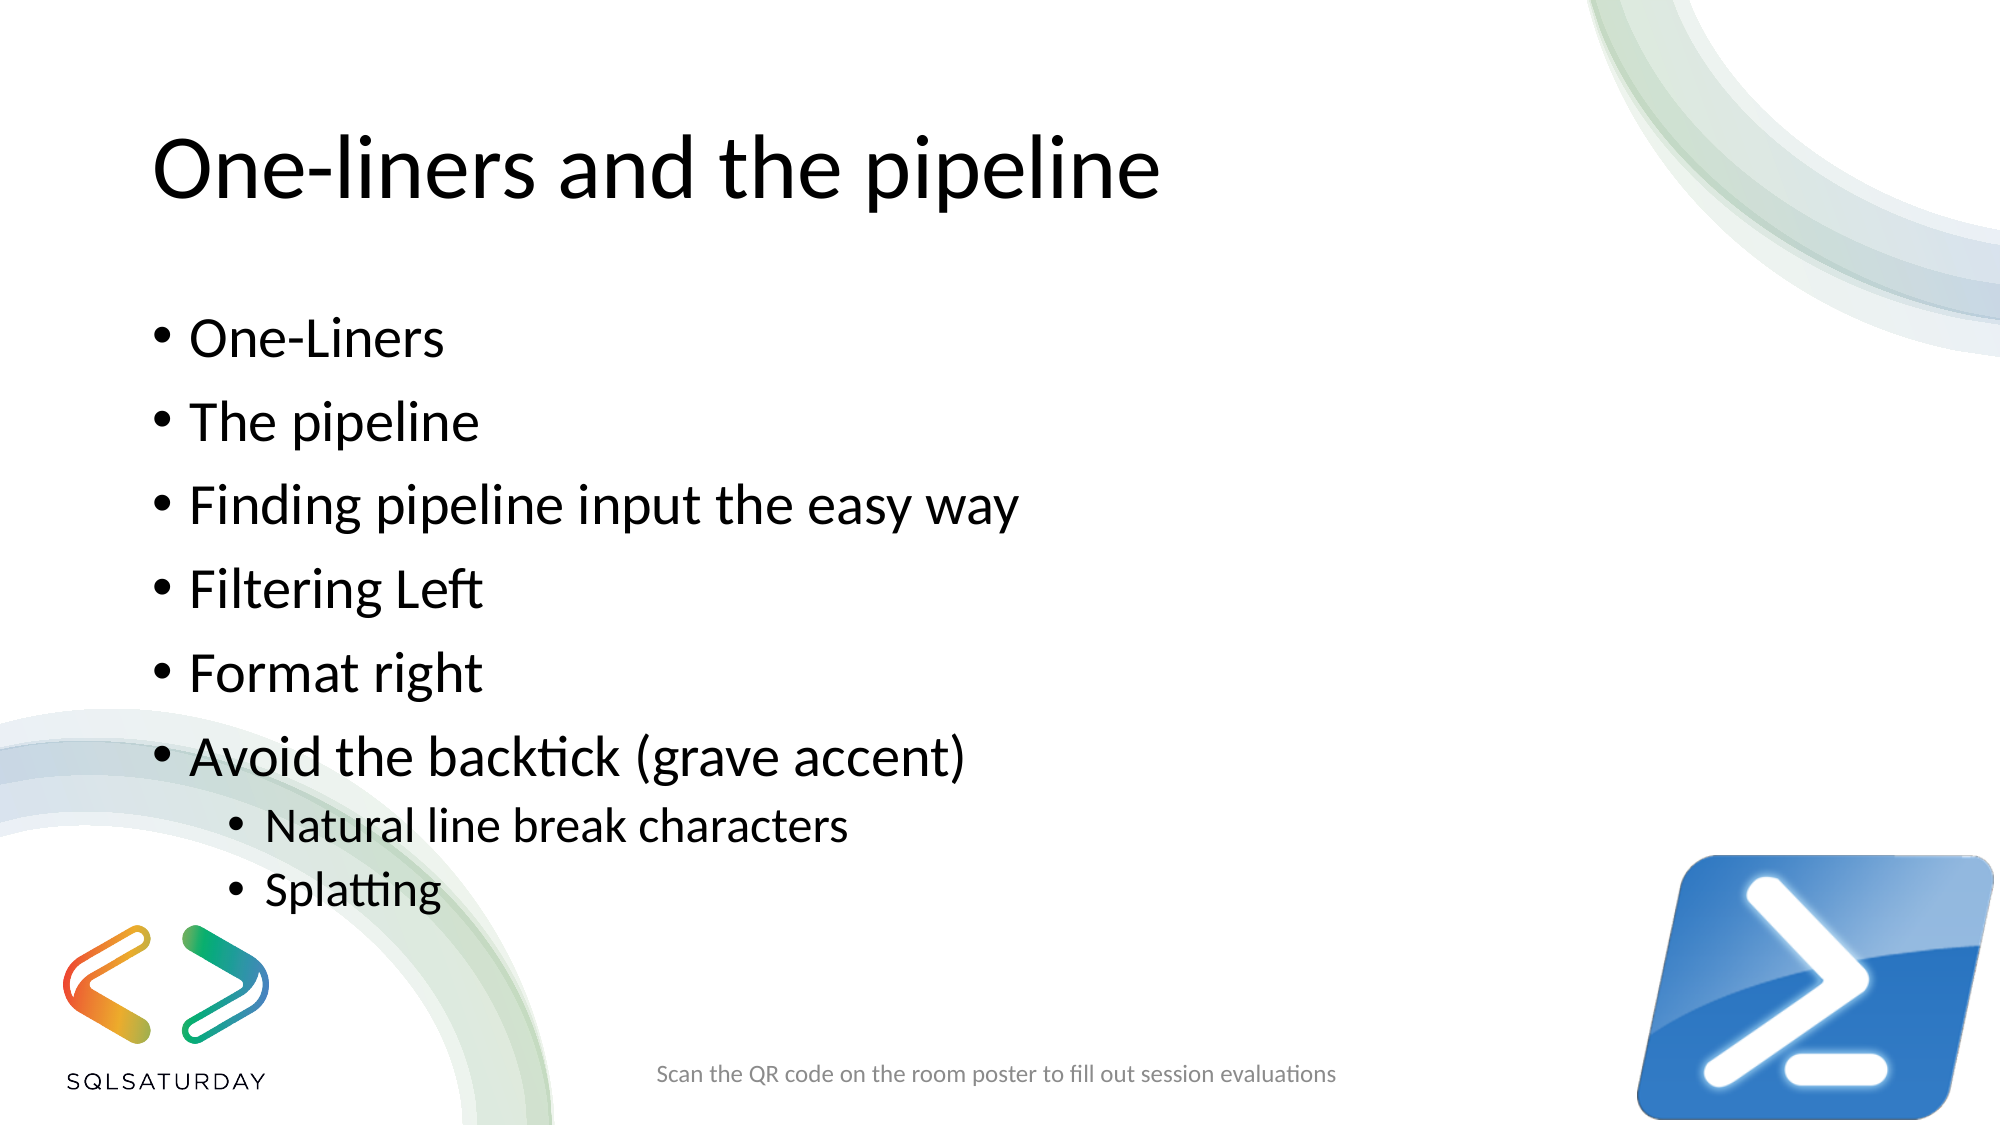

# One-liners and the pipeline
One-Liners
The pipeline
Finding pipeline input the easy way
Filtering Left
Format right
Avoid the backtick (grave accent)
Natural line break characters
Splatting
Scan the QR code on the room poster to fill out session evaluations